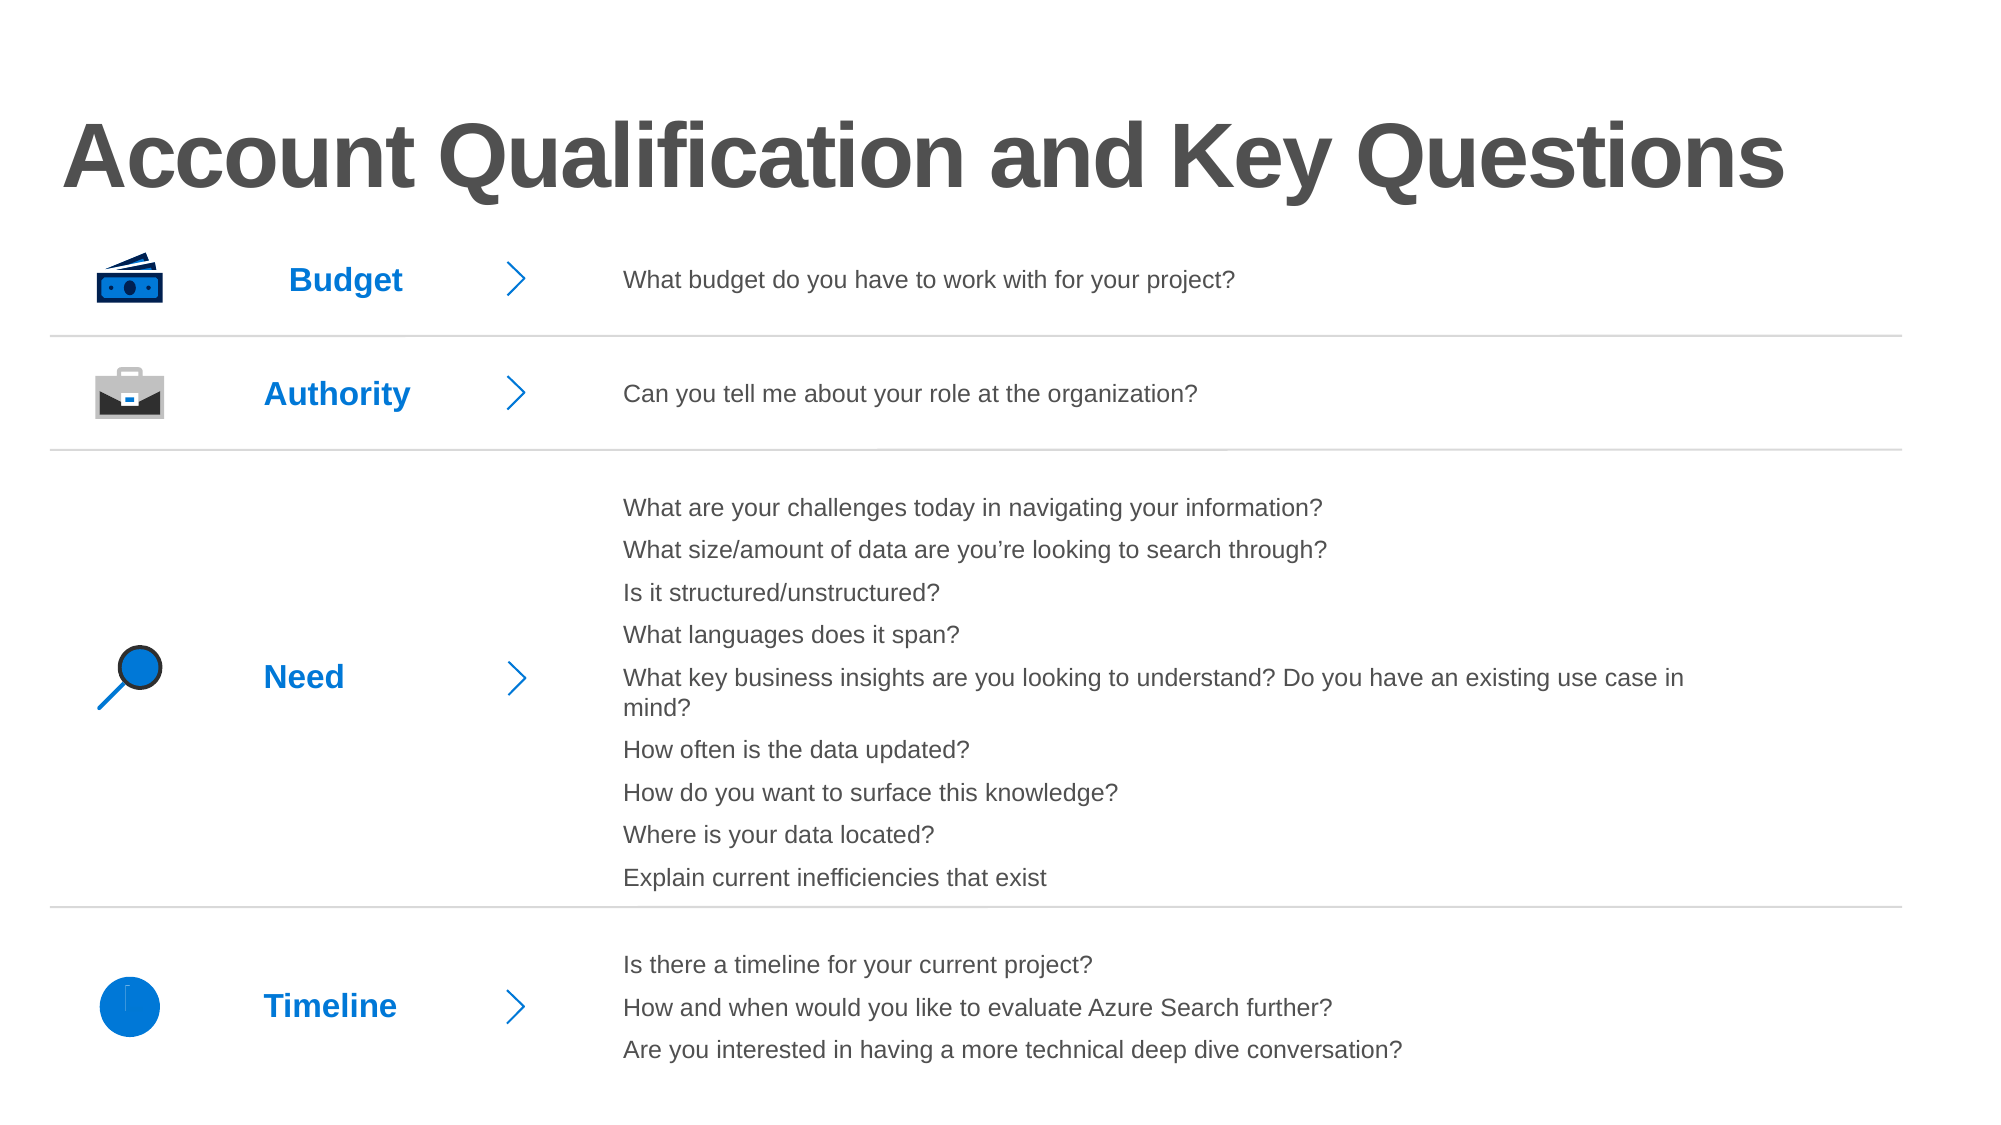

# Account Qualification and Key Questions
Budget

What budget do you have to work with for your project?

Authority

Can you tell me about your role at the organization?

What are your challenges today in navigating your information?
What size/amount of data are you’re looking to search through?
Is it structured/unstructured?
What languages does it span?
What key business insights are you looking to understand? Do you have an existing use case in mind?
How often is the data updated?
How do you want to surface this knowledge?
Where is your data located?
Explain current inefficiencies that exist

Need

Is there a timeline for your current project?
How and when would you like to evaluate Azure Search further?
Are you interested in having a more technical deep dive conversation?

Timeline